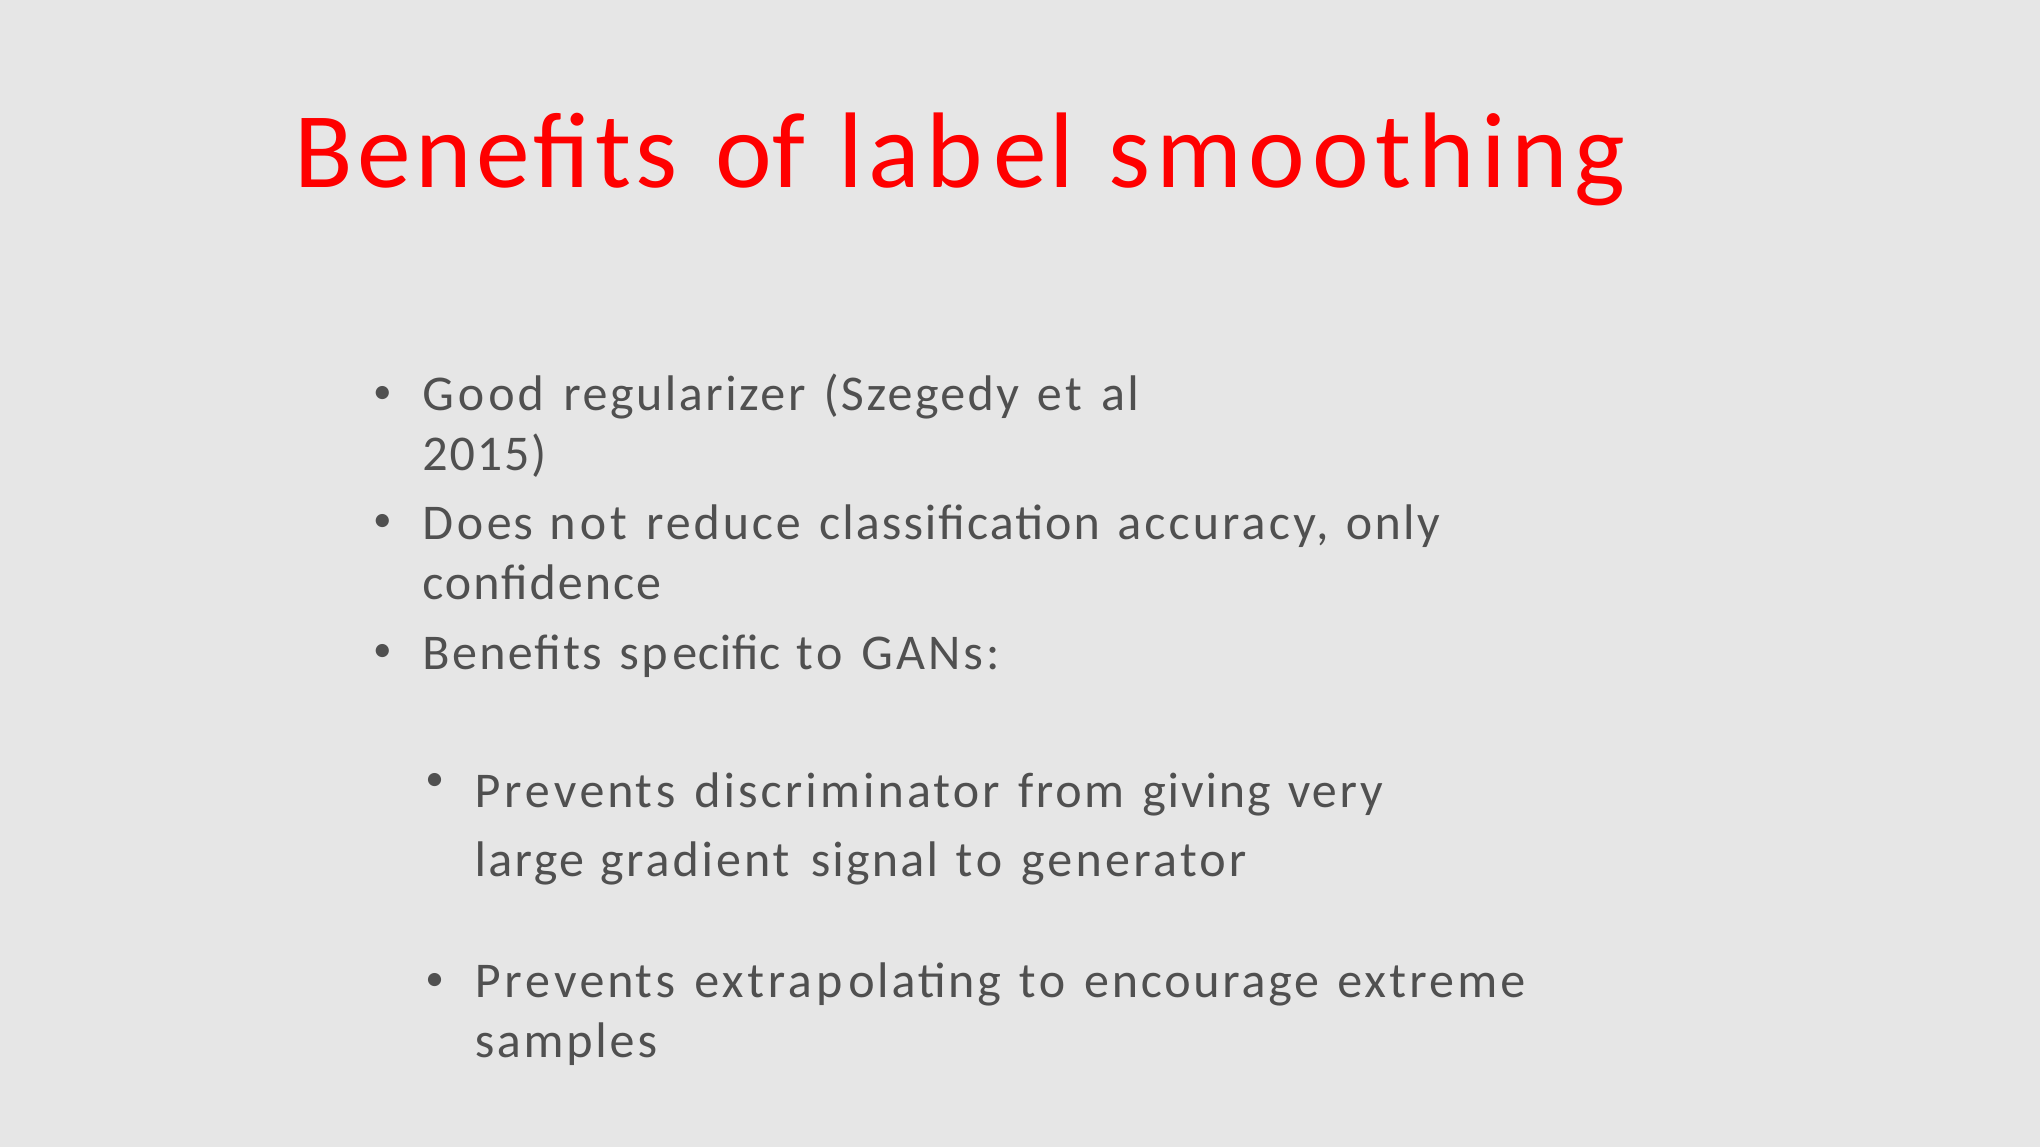

# Benefits of label smoothing
Good regularizer (Szegedy et al 2015)
•
Does not reduce classification accuracy, only confidence
•
Benefits specific to GANs:
•
Prevents discriminator from giving very large gradient signal to generator
•
Prevents extrapolating to encourage extreme samples
•